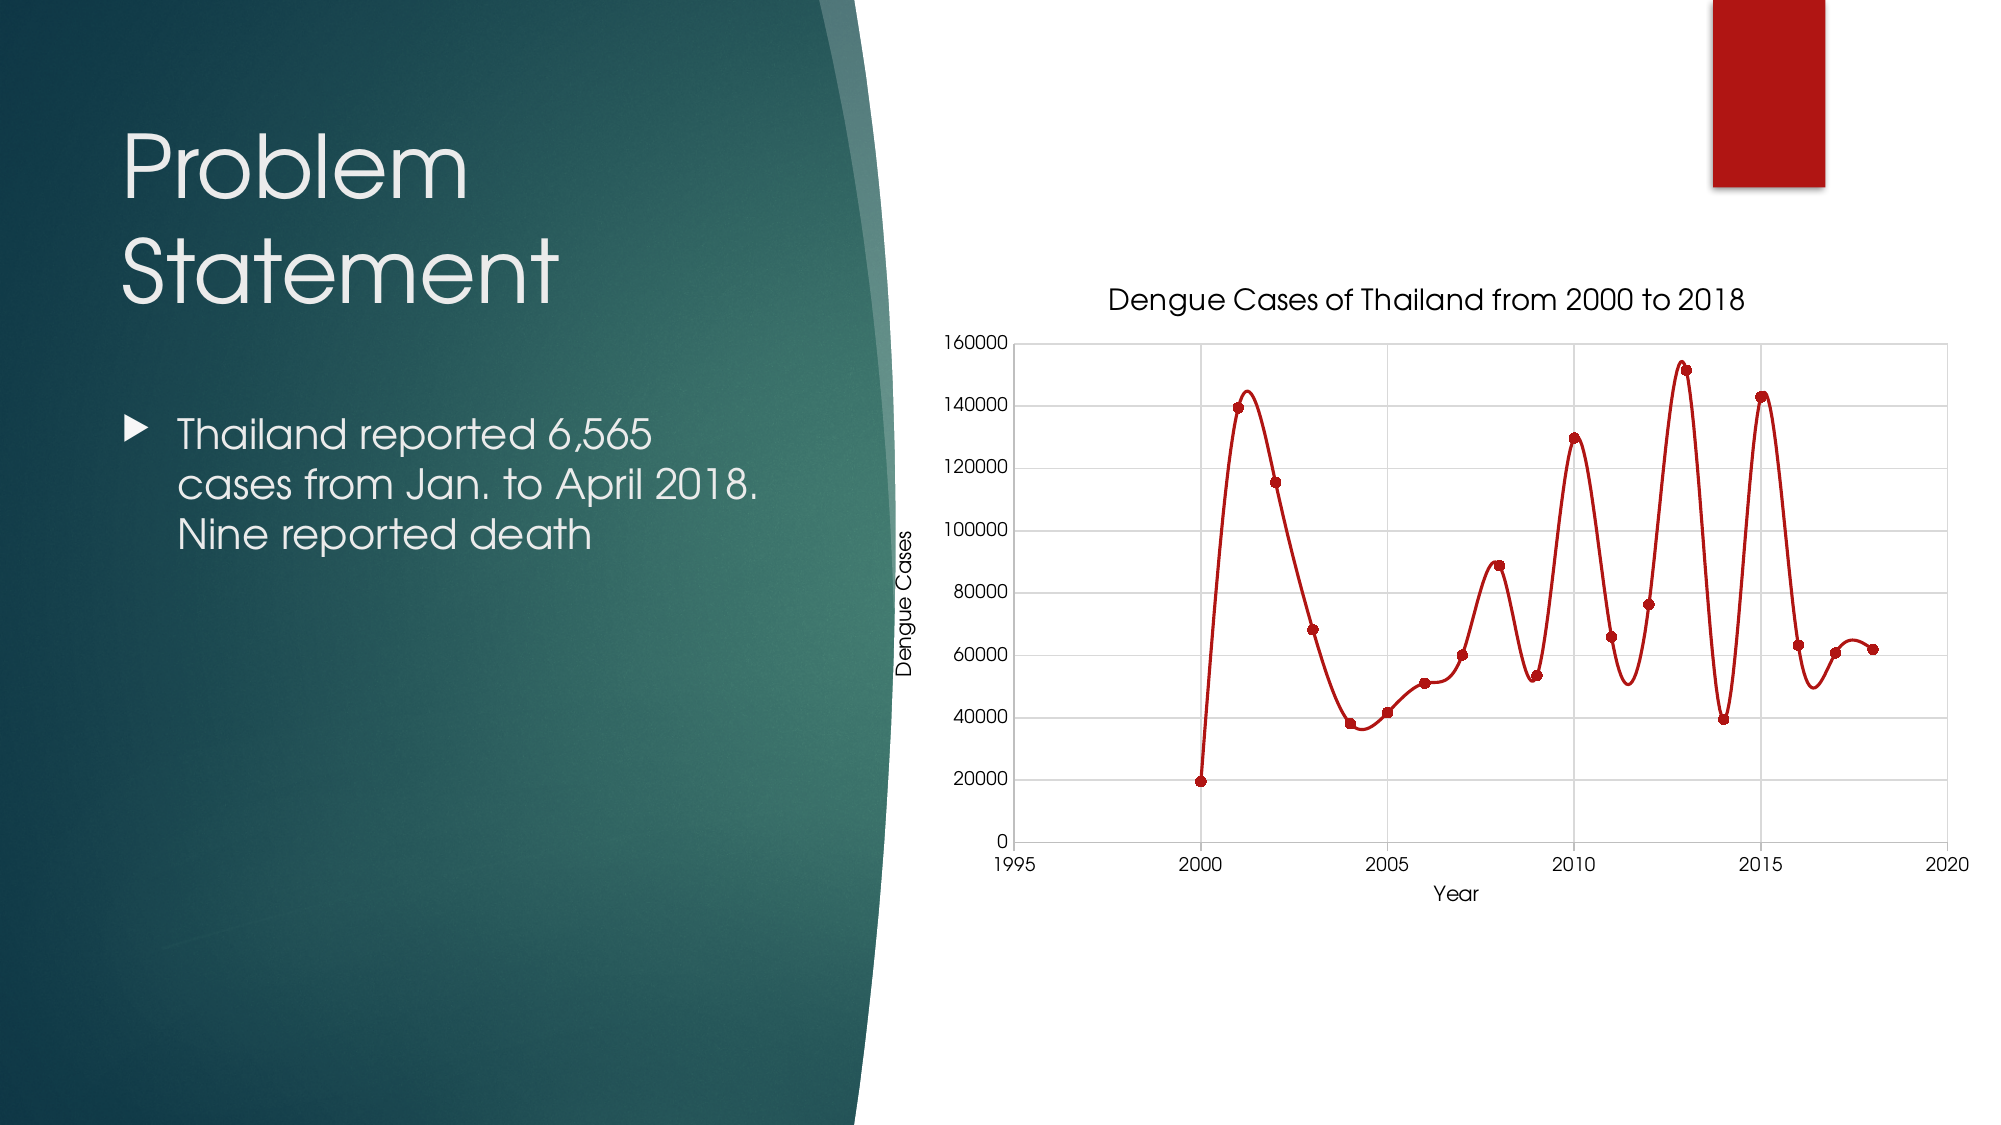

# Problem Statement

### Chart: Dengue Cases of Thailand from 2000 to 2018

| Category | Dengue Cases |
|---|---|
Thailand reported 6,565 cases from Jan. to April 2018. Nine reported death